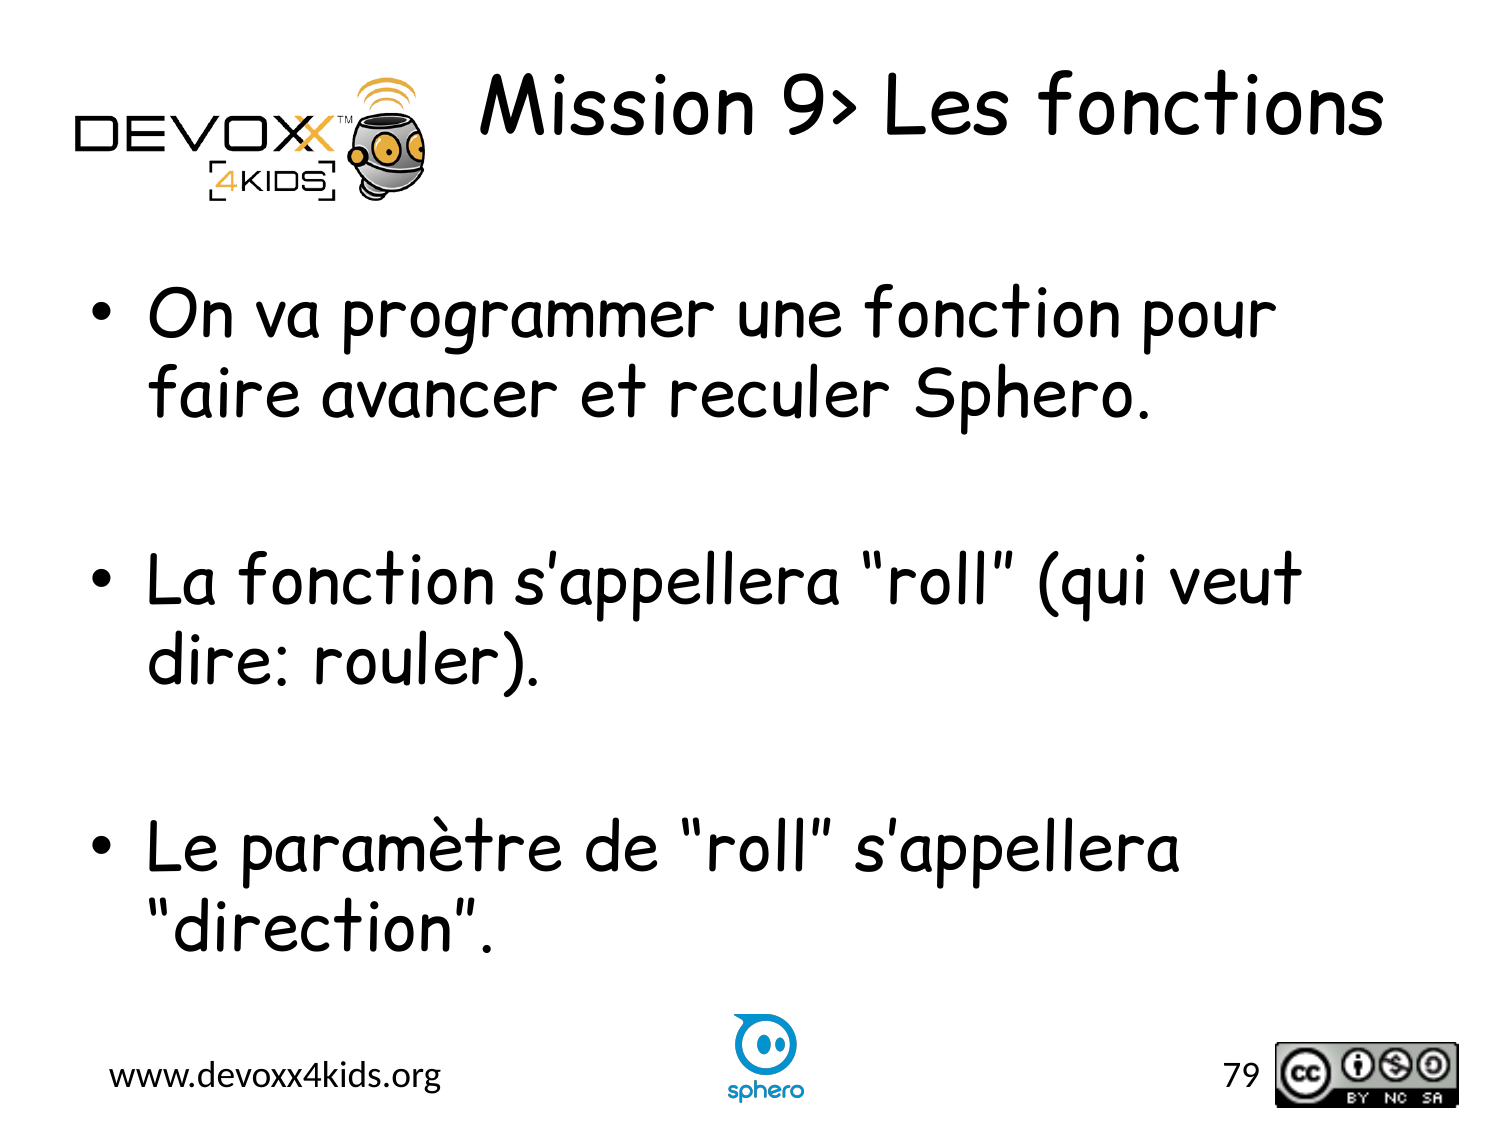

# Mission 9> Les fonctions
On va programmer une fonction pour faire avancer et reculer Sphero.

La fonction s’appellera “roll” (qui veut dire: rouler).

Le paramètre de “roll” s’appellera “direction”.

79